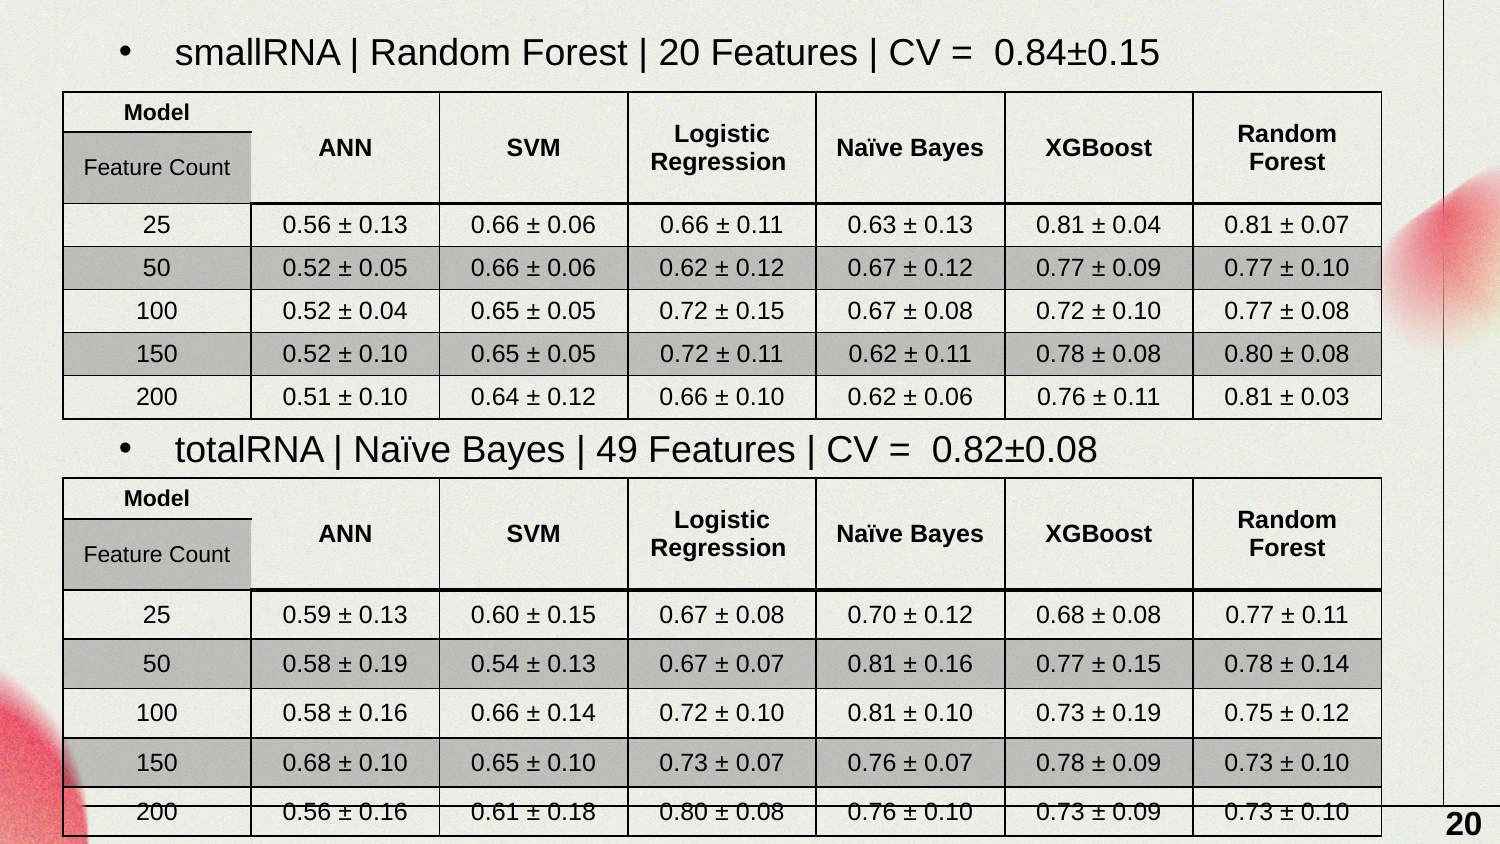

smallRNA | Random Forest | 20 Features | CV =  0.84±0.15
| Model | ANN | SVM | Logistic Regression | Naïve Bayes | XGBoost | Random Forest |
| --- | --- | --- | --- | --- | --- | --- |
| Feature Count |  |  |  |  |  |  |
| 25 | 0.56 ± 0.13 | 0.66 ± 0.06 | 0.66 ± 0.11 | 0.63 ± 0.13 | 0.81 ± 0.04 | 0.81 ± 0.07 |
| 50 | 0.52 ± 0.05 | 0.66 ± 0.06 | 0.62 ± 0.12 | 0.67 ± 0.12 | 0.77 ± 0.09 | 0.77 ± 0.10 |
| 100 | 0.52 ± 0.04 | 0.65 ± 0.05 | 0.72 ± 0.15 | 0.67 ± 0.08 | 0.72 ± 0.10 | 0.77 ± 0.08 |
| 150 | 0.52 ± 0.10 | 0.65 ± 0.05 | 0.72 ± 0.11 | 0.62 ± 0.11 | 0.78 ± 0.08 | 0.80 ± 0.08 |
| 200 | 0.51 ± 0.10 | 0.64 ± 0.12 | 0.66 ± 0.10 | 0.62 ± 0.06 | 0.76 ± 0.11 | 0.81 ± 0.03 |
totalRNA | Naïve Bayes | 49 Features | CV =  0.82±0.08
| Model | ANN | SVM | Logistic Regression | Naïve Bayes | XGBoost | Random Forest |
| --- | --- | --- | --- | --- | --- | --- |
| Feature Count |  |  |  |  |  |  |
| 25 | 0.59 ± 0.13 | 0.60 ± 0.15 | 0.67 ± 0.08 | 0.70 ± 0.12 | 0.68 ± 0.08 | 0.77 ± 0.11 |
| 50 | 0.58 ± 0.19 | 0.54 ± 0.13 | 0.67 ± 0.07 | 0.81 ± 0.16 | 0.77 ± 0.15 | 0.78 ± 0.14 |
| 100 | 0.58 ± 0.16 | 0.66 ± 0.14 | 0.72 ± 0.10 | 0.81 ± 0.10 | 0.73 ± 0.19 | 0.75 ± 0.12 |
| 150 | 0.68 ± 0.10 | 0.65 ± 0.10 | 0.73 ± 0.07 | 0.76 ± 0.07 | 0.78 ± 0.09 | 0.73 ± 0.10 |
| 200 | 0.56 ± 0.16 | 0.61 ± 0.18 | 0.80 ± 0.08 | 0.76 ± 0.10 | 0.73 ± 0.09 | 0.73 ± 0.10 |
20